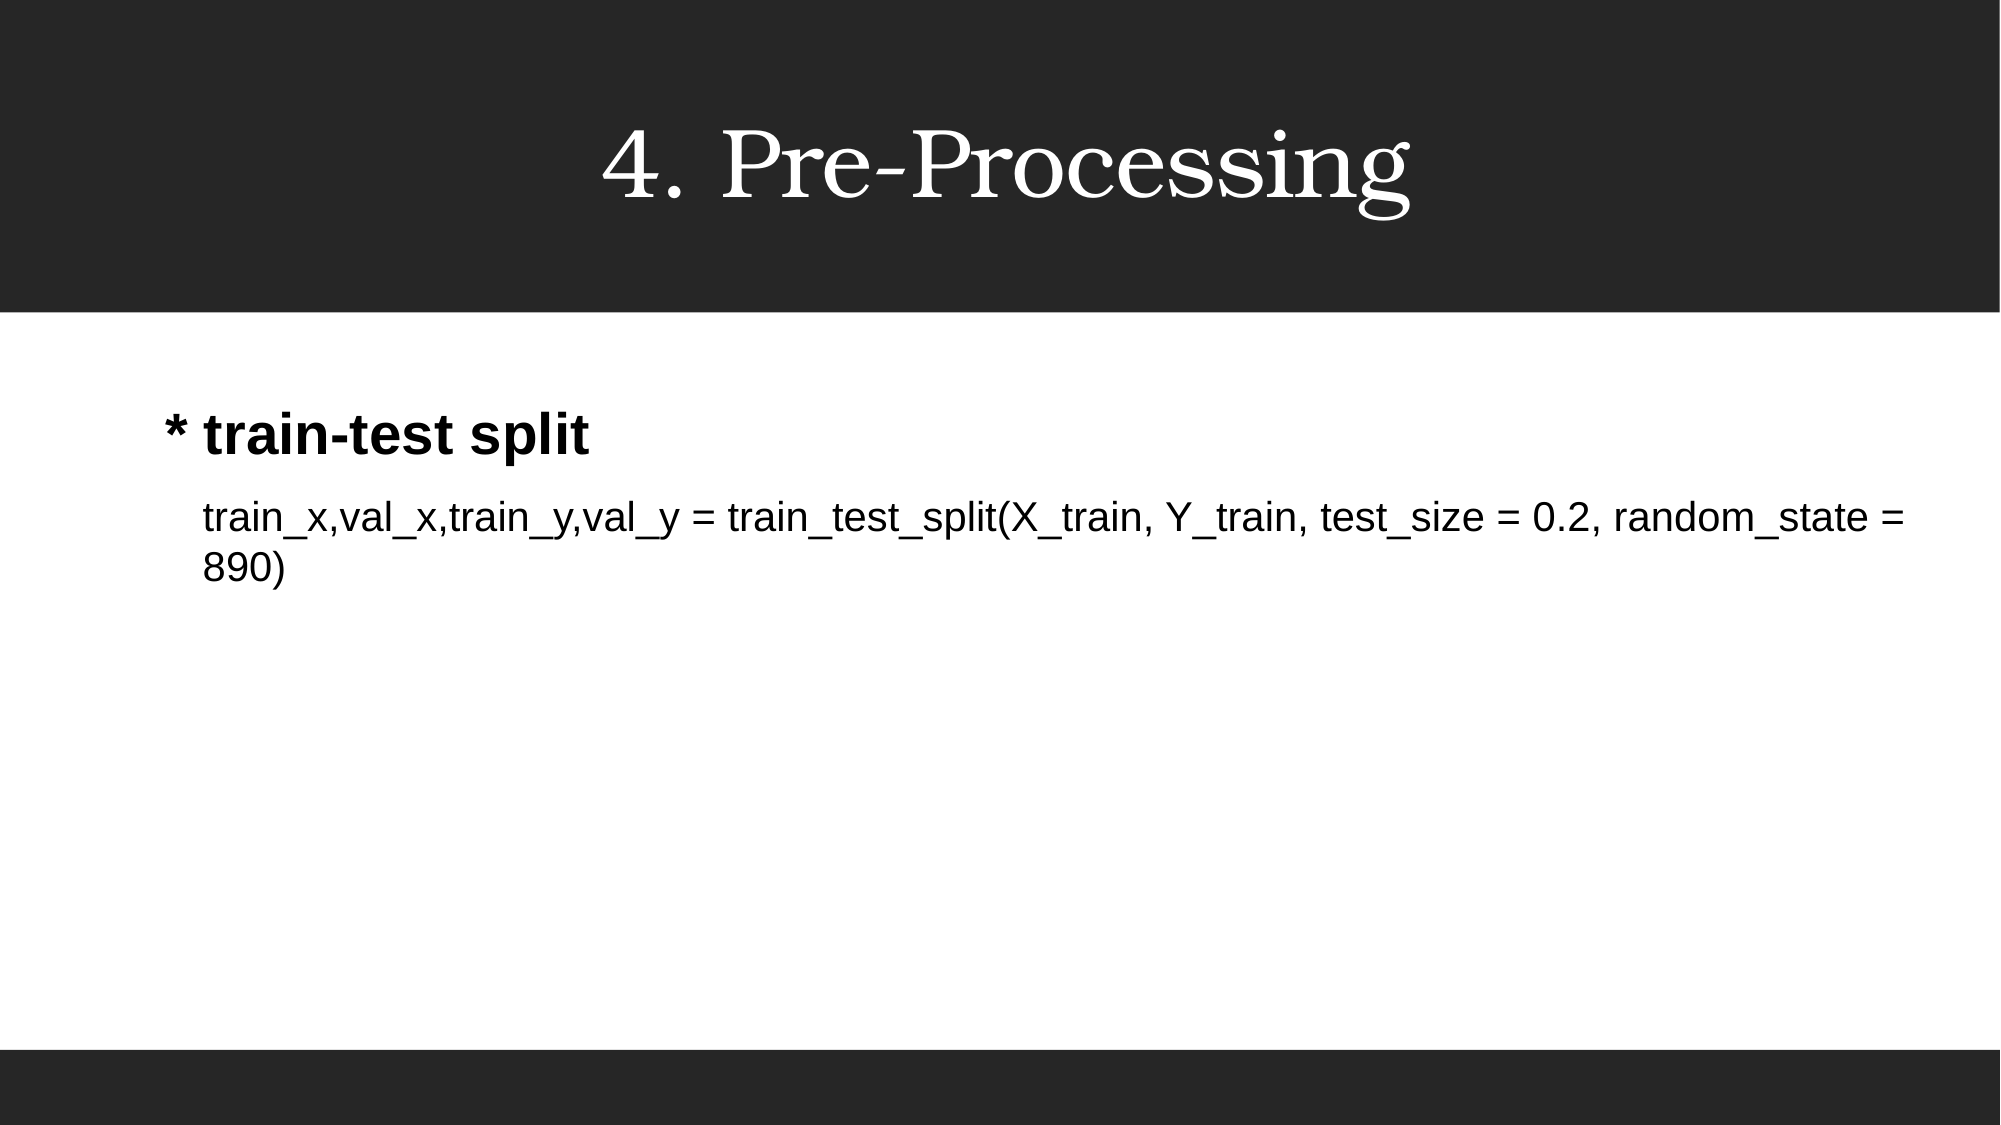

# 4. Pre-Processing

* train-test split
train_x,val_x,train_y,val_y = train_test_split(X_train, Y_train, test_size = 0.2, random_state = 890)